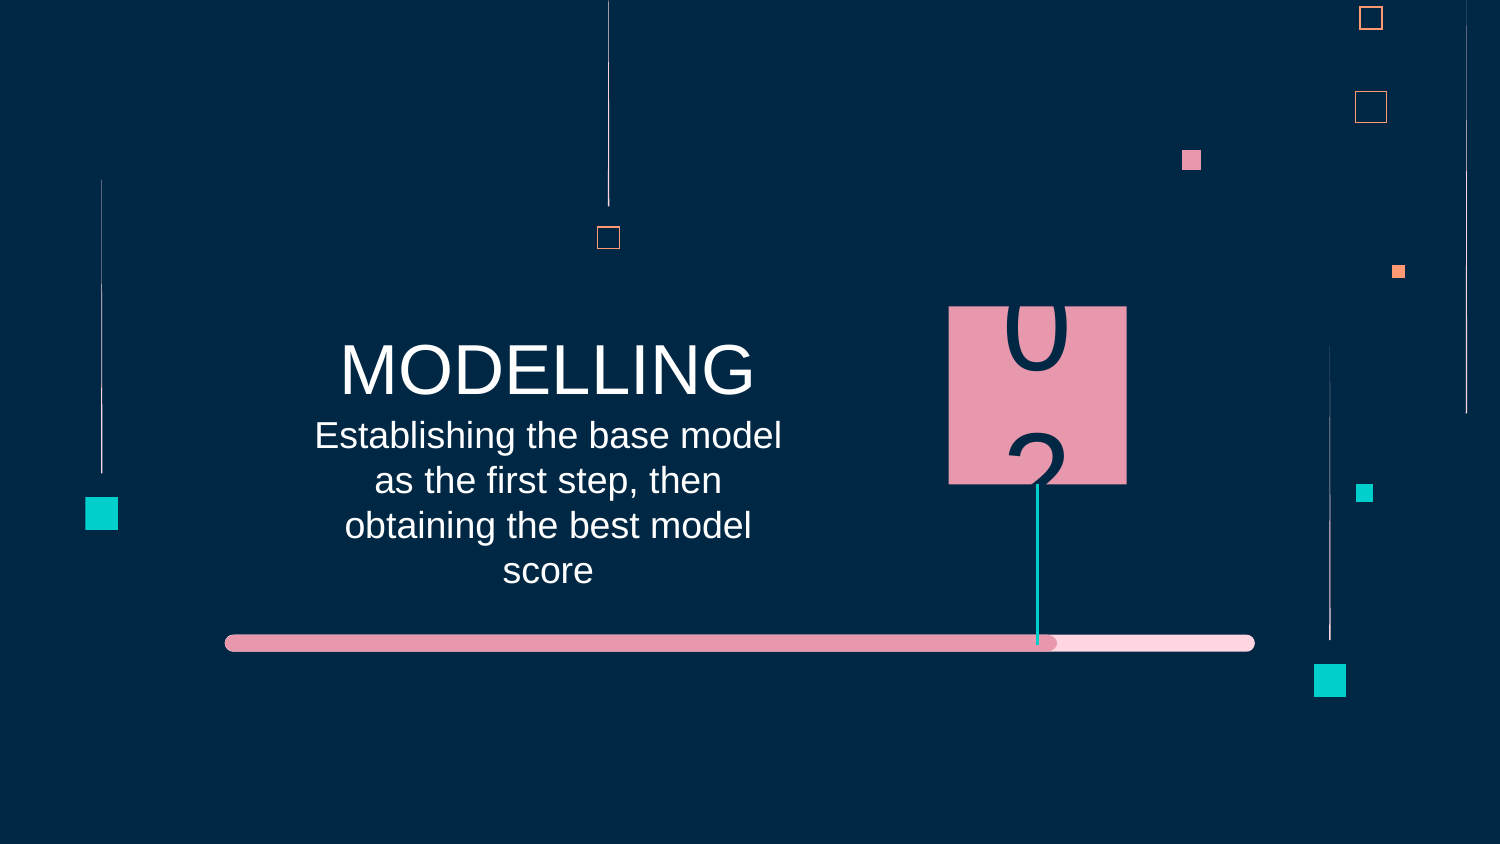

# MODELLING

02
Establishing the base model as the first step, then obtaining the best model score